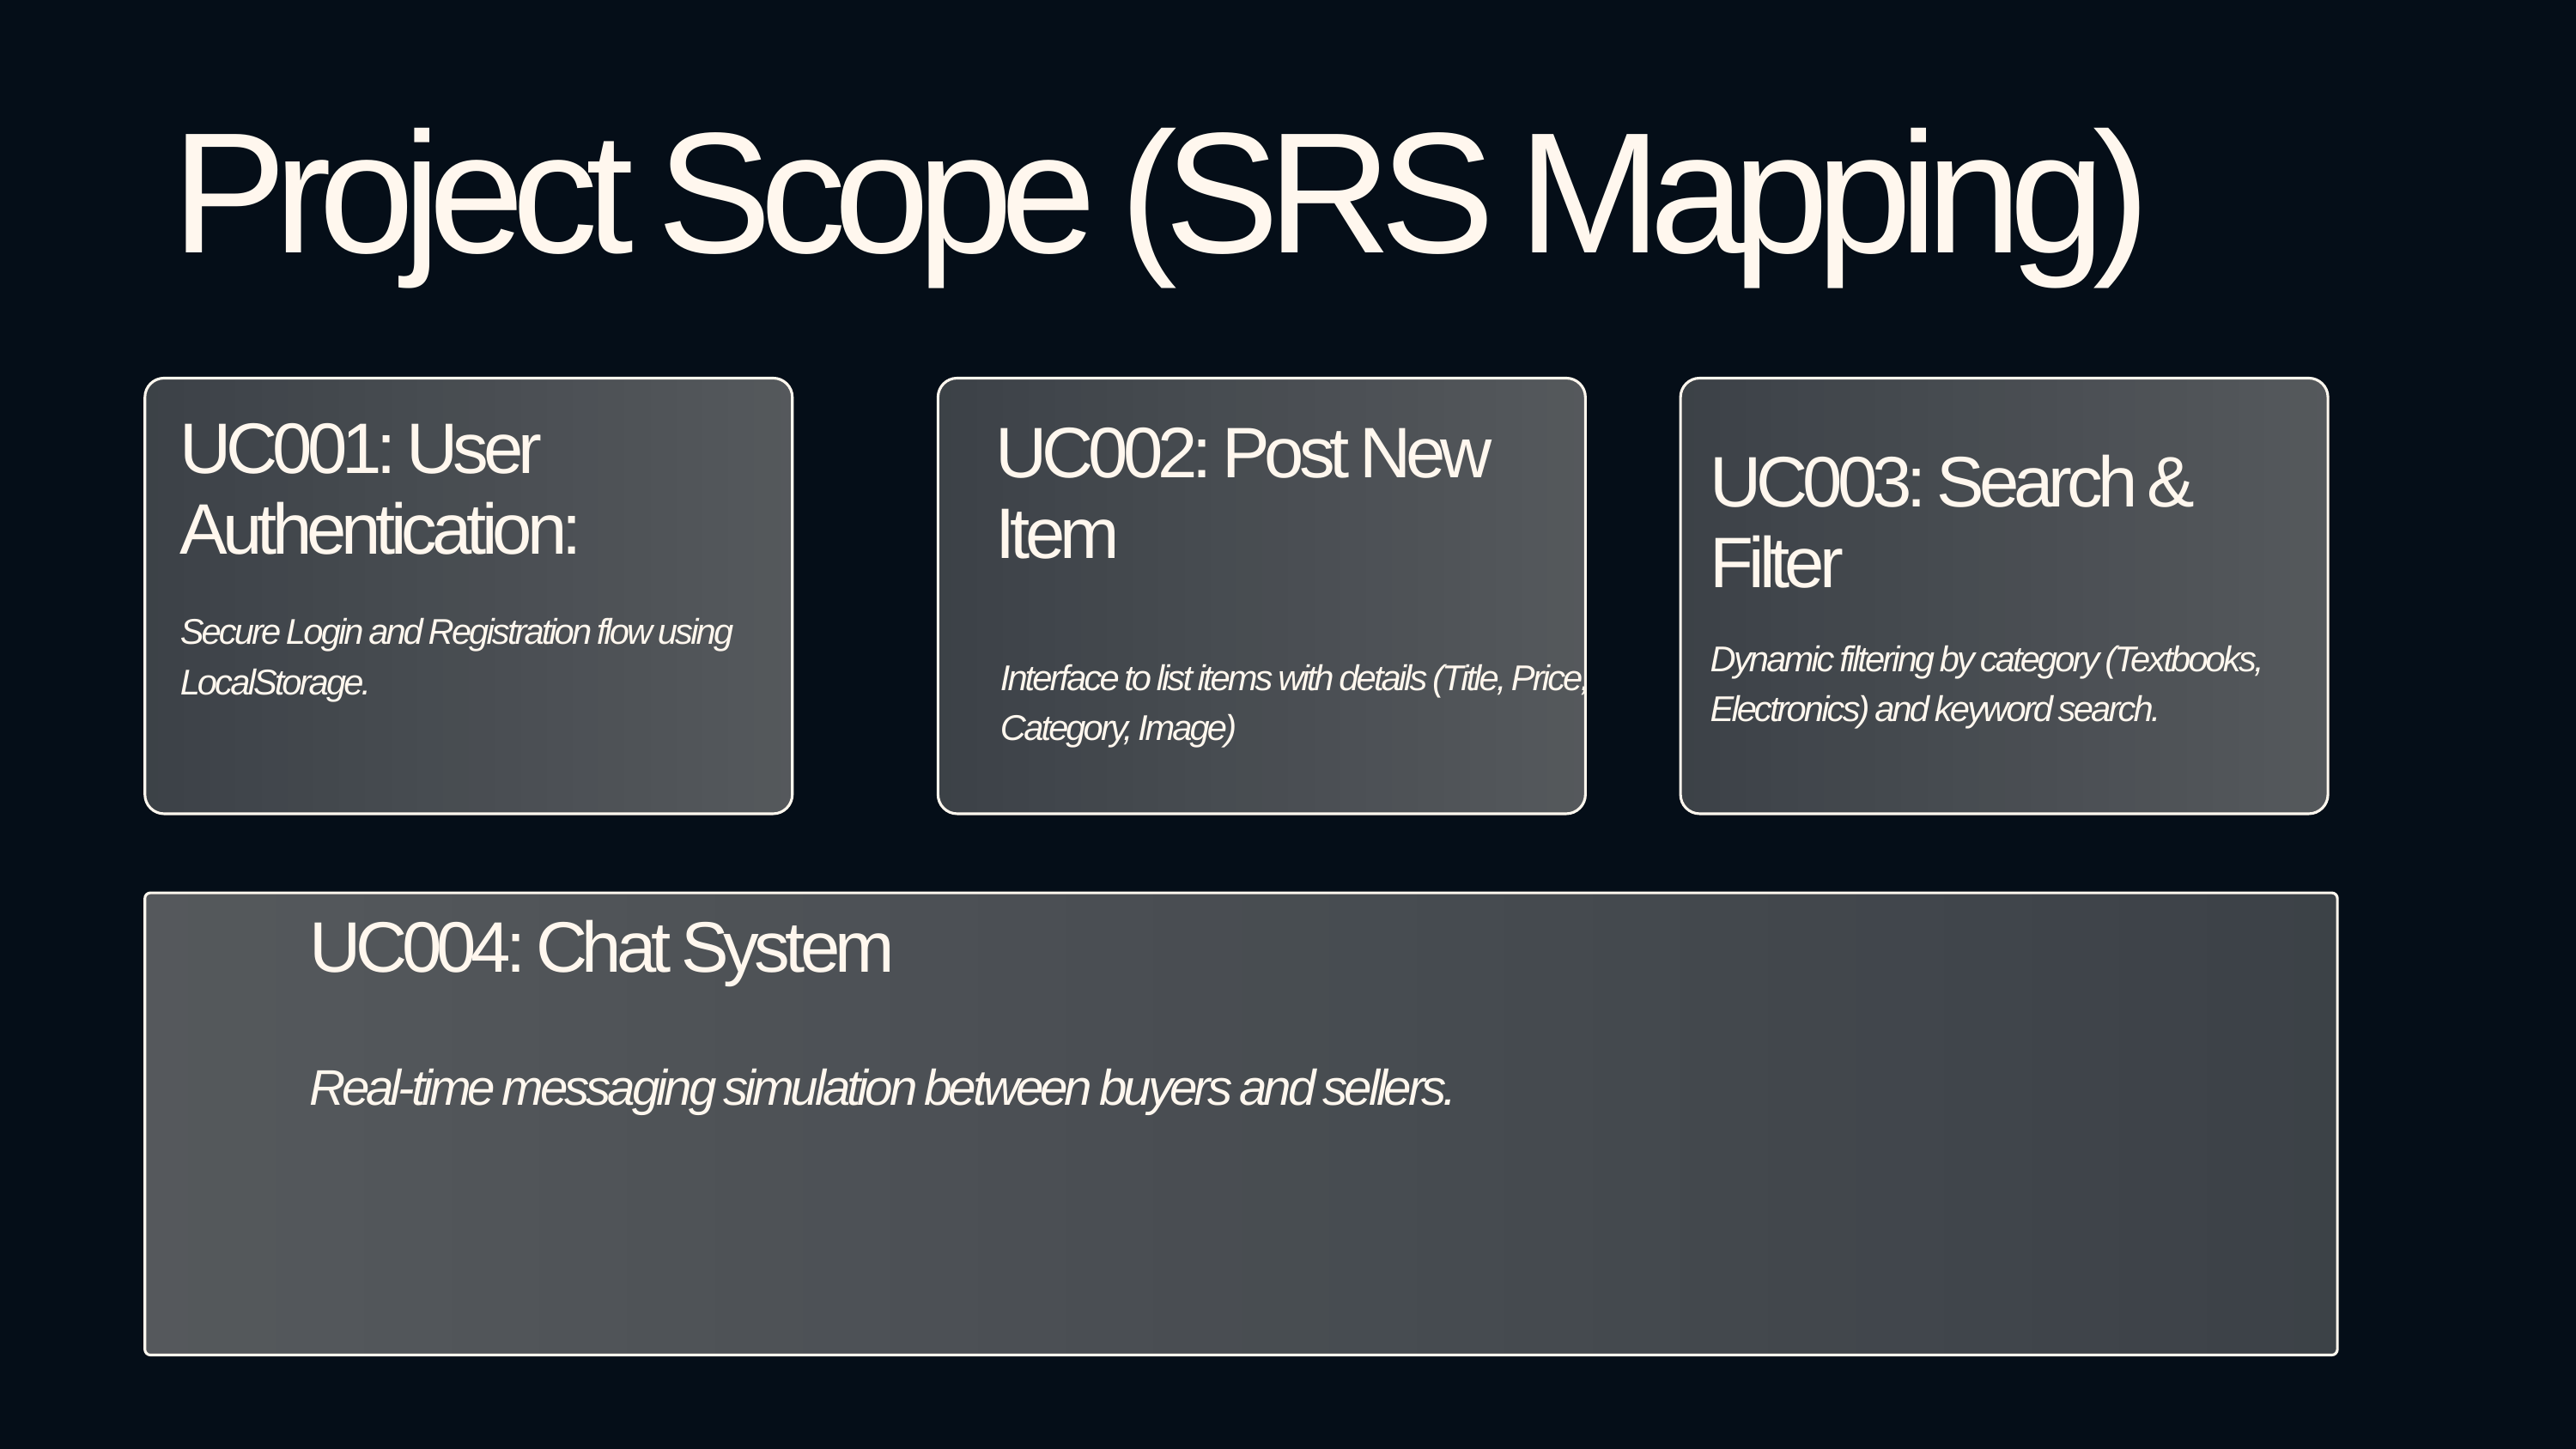

Project Scope (SRS Mapping)

UC001: User Authentication:
UC002: Post New Item
UC003: Search & Filter
Secure Login and Registration flow using LocalStorage.
Dynamic filtering by category (Textbooks, Electronics) and keyword search.
Interface to list items with details (Title, Price, Category, Image)

UC004: Chat System
Real-time messaging simulation between buyers and sellers.